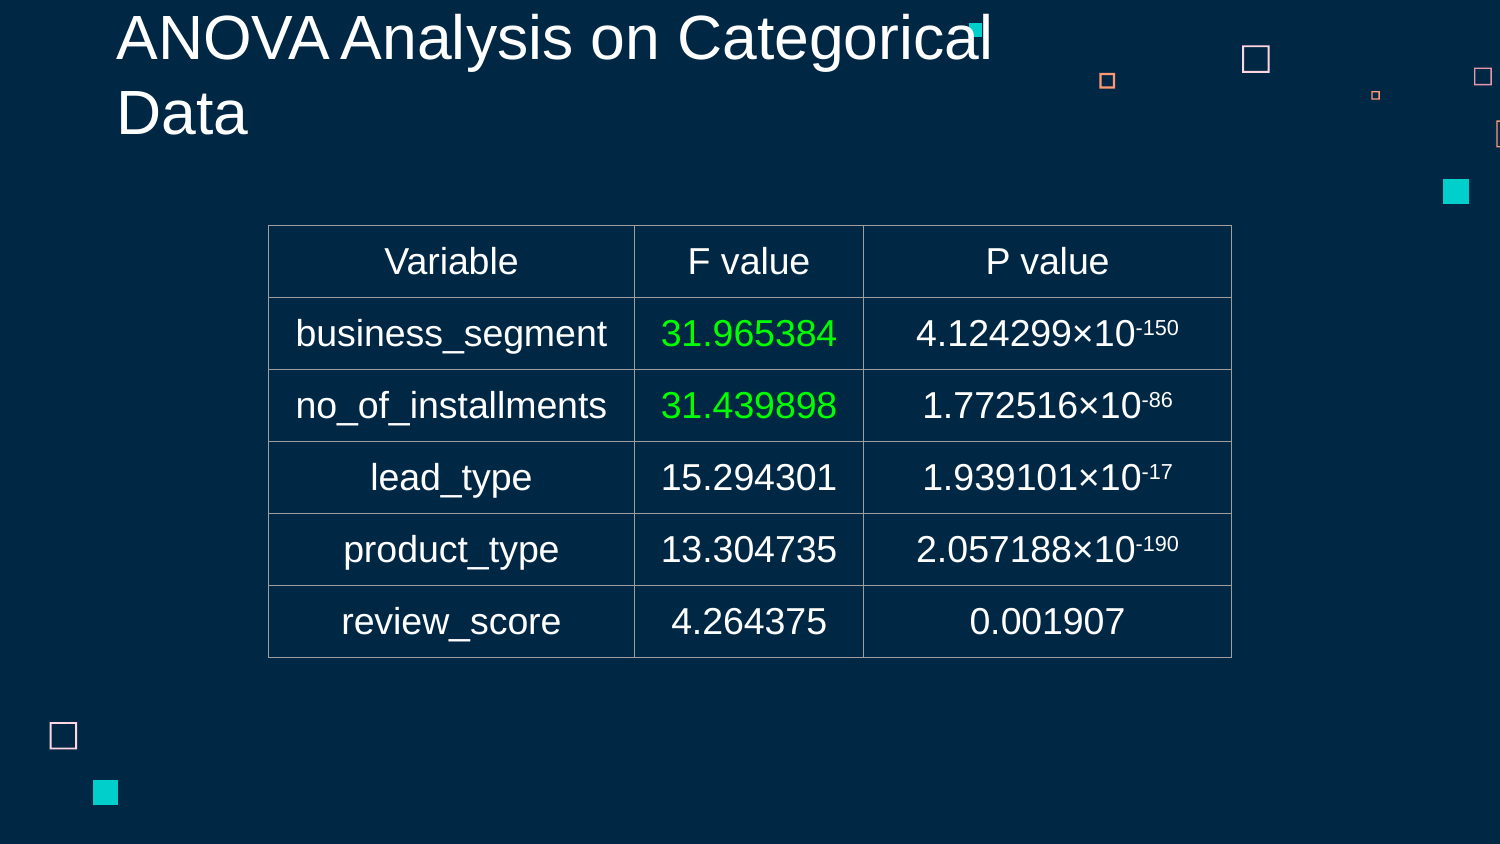

# ANOVA Analysis on Categorical Data
| Variable | F value | P value |
| --- | --- | --- |
| business\_segment | 31.965384 | 4.124299×10-150 |
| no\_of\_installments | 31.439898 | 1.772516×10-86 |
| lead\_type | 15.294301 | 1.939101×10-17 |
| product\_type | 13.304735 | 2.057188×10-190 |
| review\_score | 4.264375 | 0.001907 |